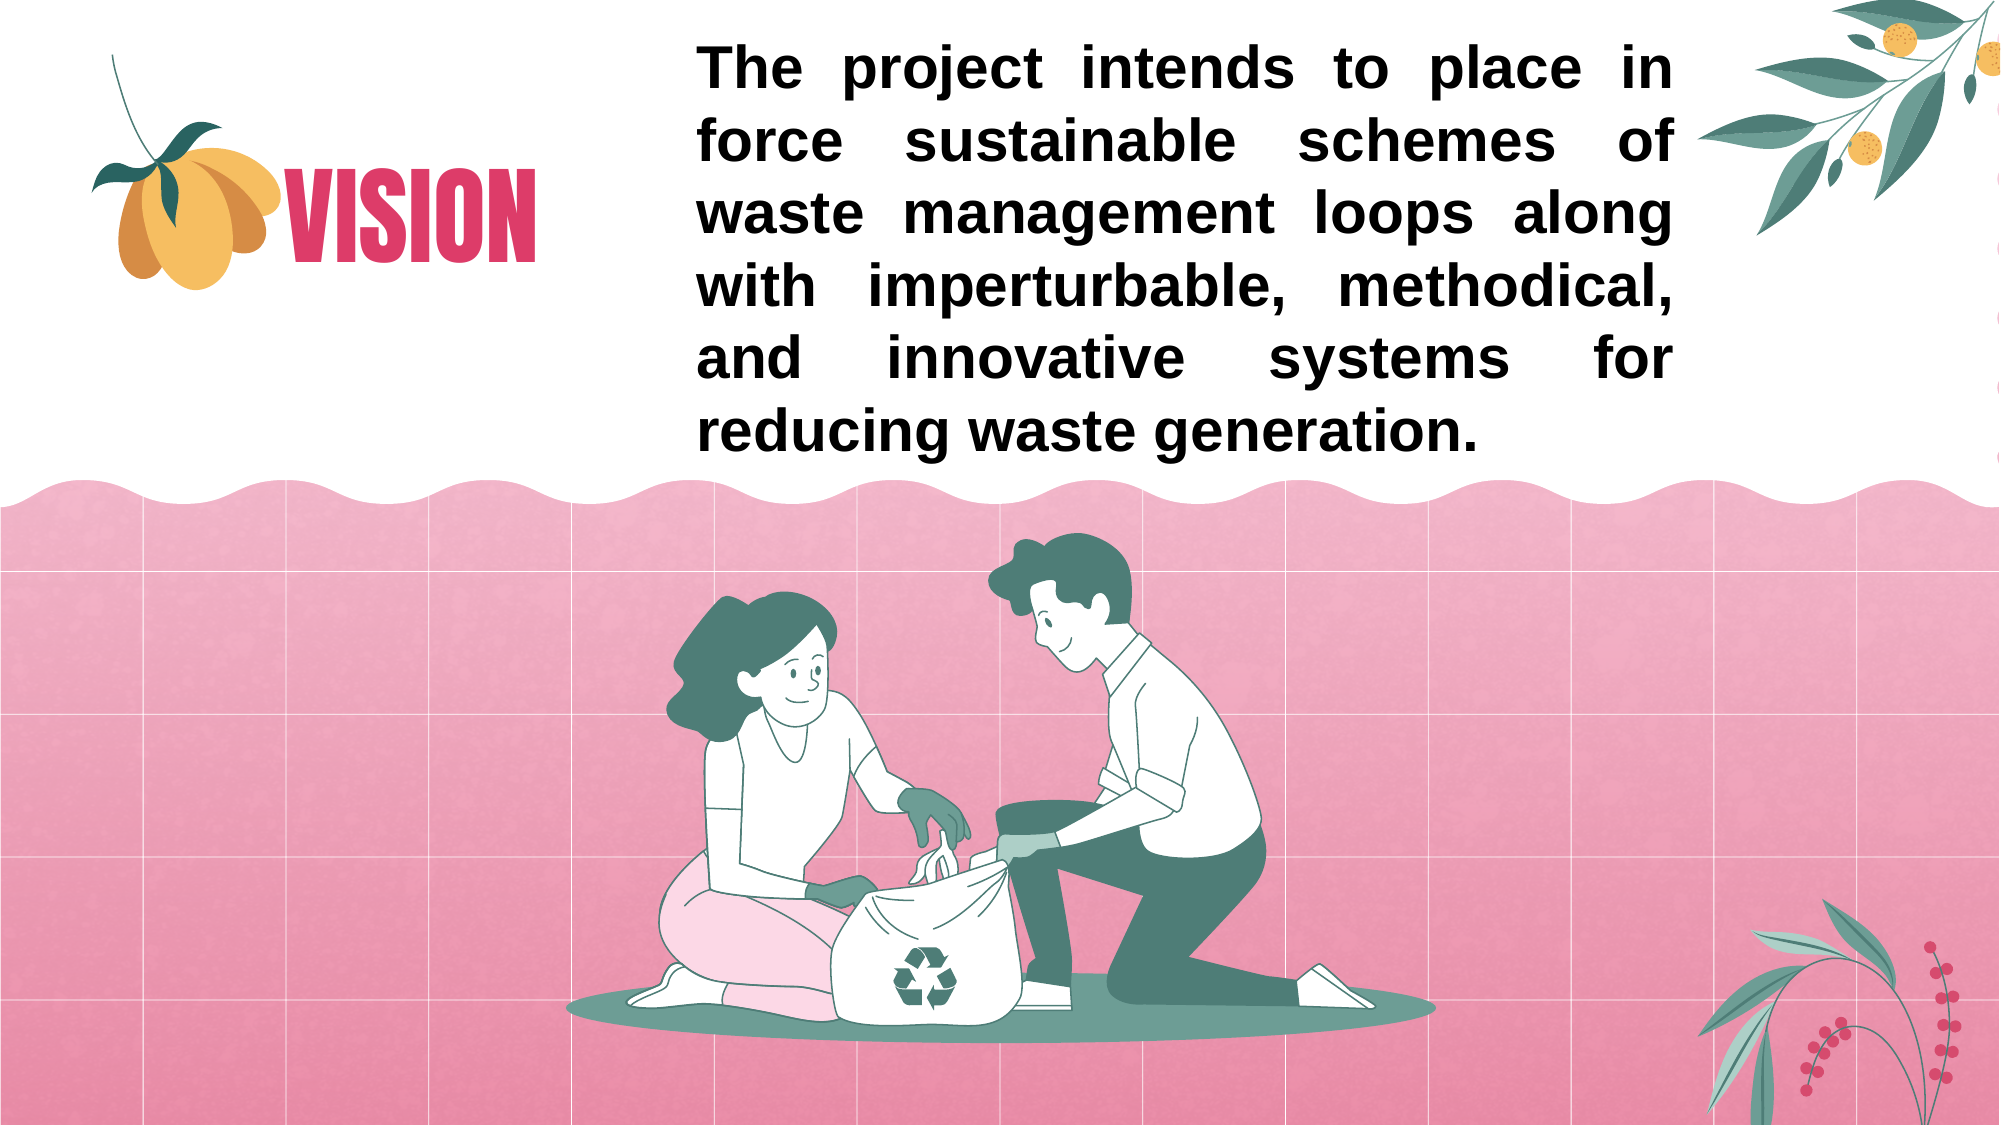

The project intends to place in force sustainable schemes of waste management loops along with imperturbable, methodical, and innovative systems for reducing waste generation.
VISION